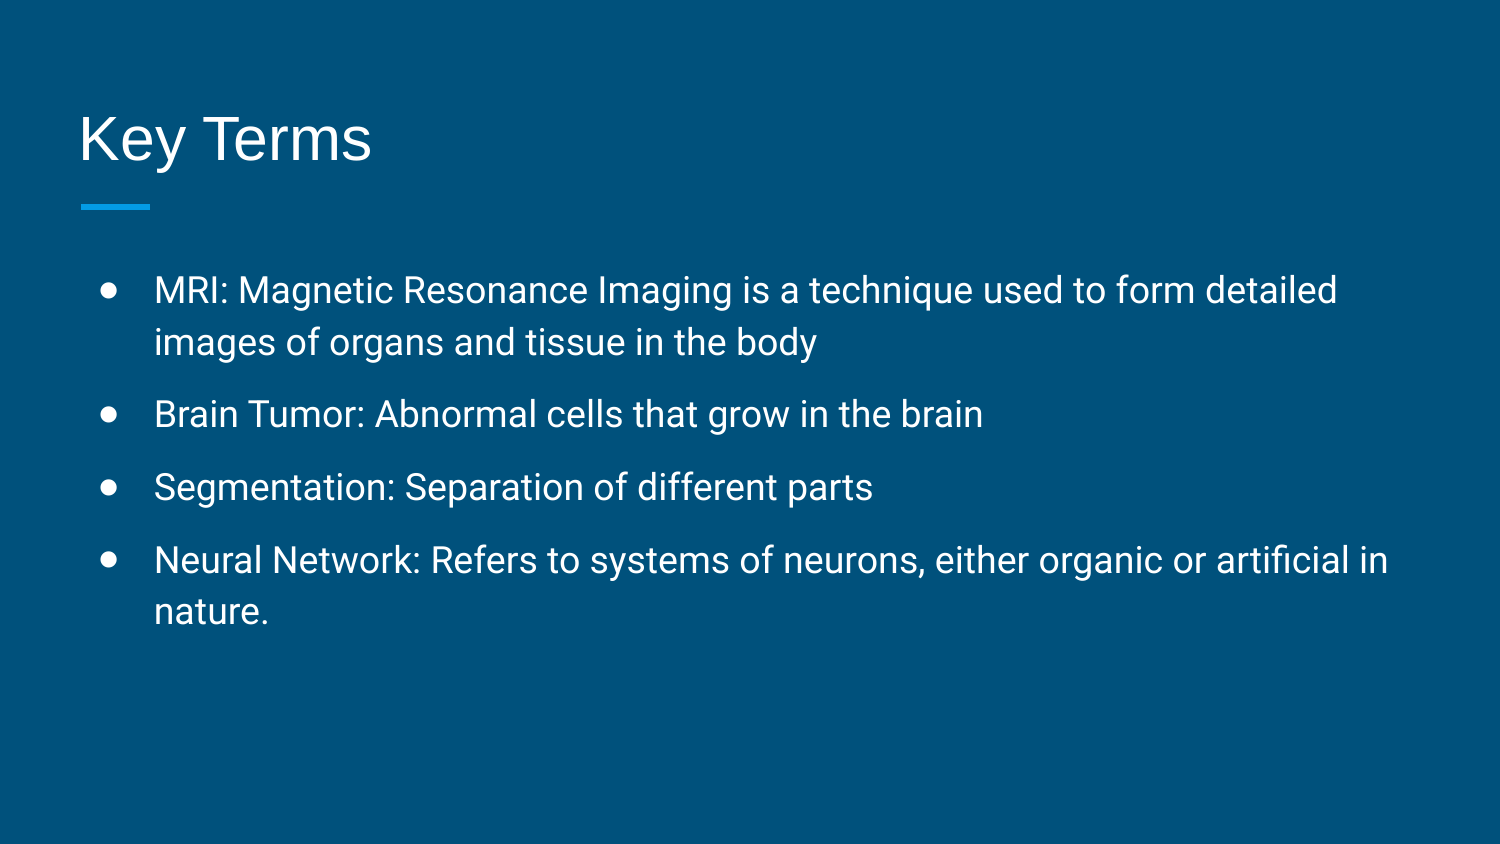

# Key Terms
MRI: Magnetic Resonance Imaging is a technique used to form detailed images of organs and tissue in the body
Brain Tumor: Abnormal cells that grow in the brain
Segmentation: Separation of different parts
Neural Network: Refers to systems of neurons, either organic or artificial in nature.